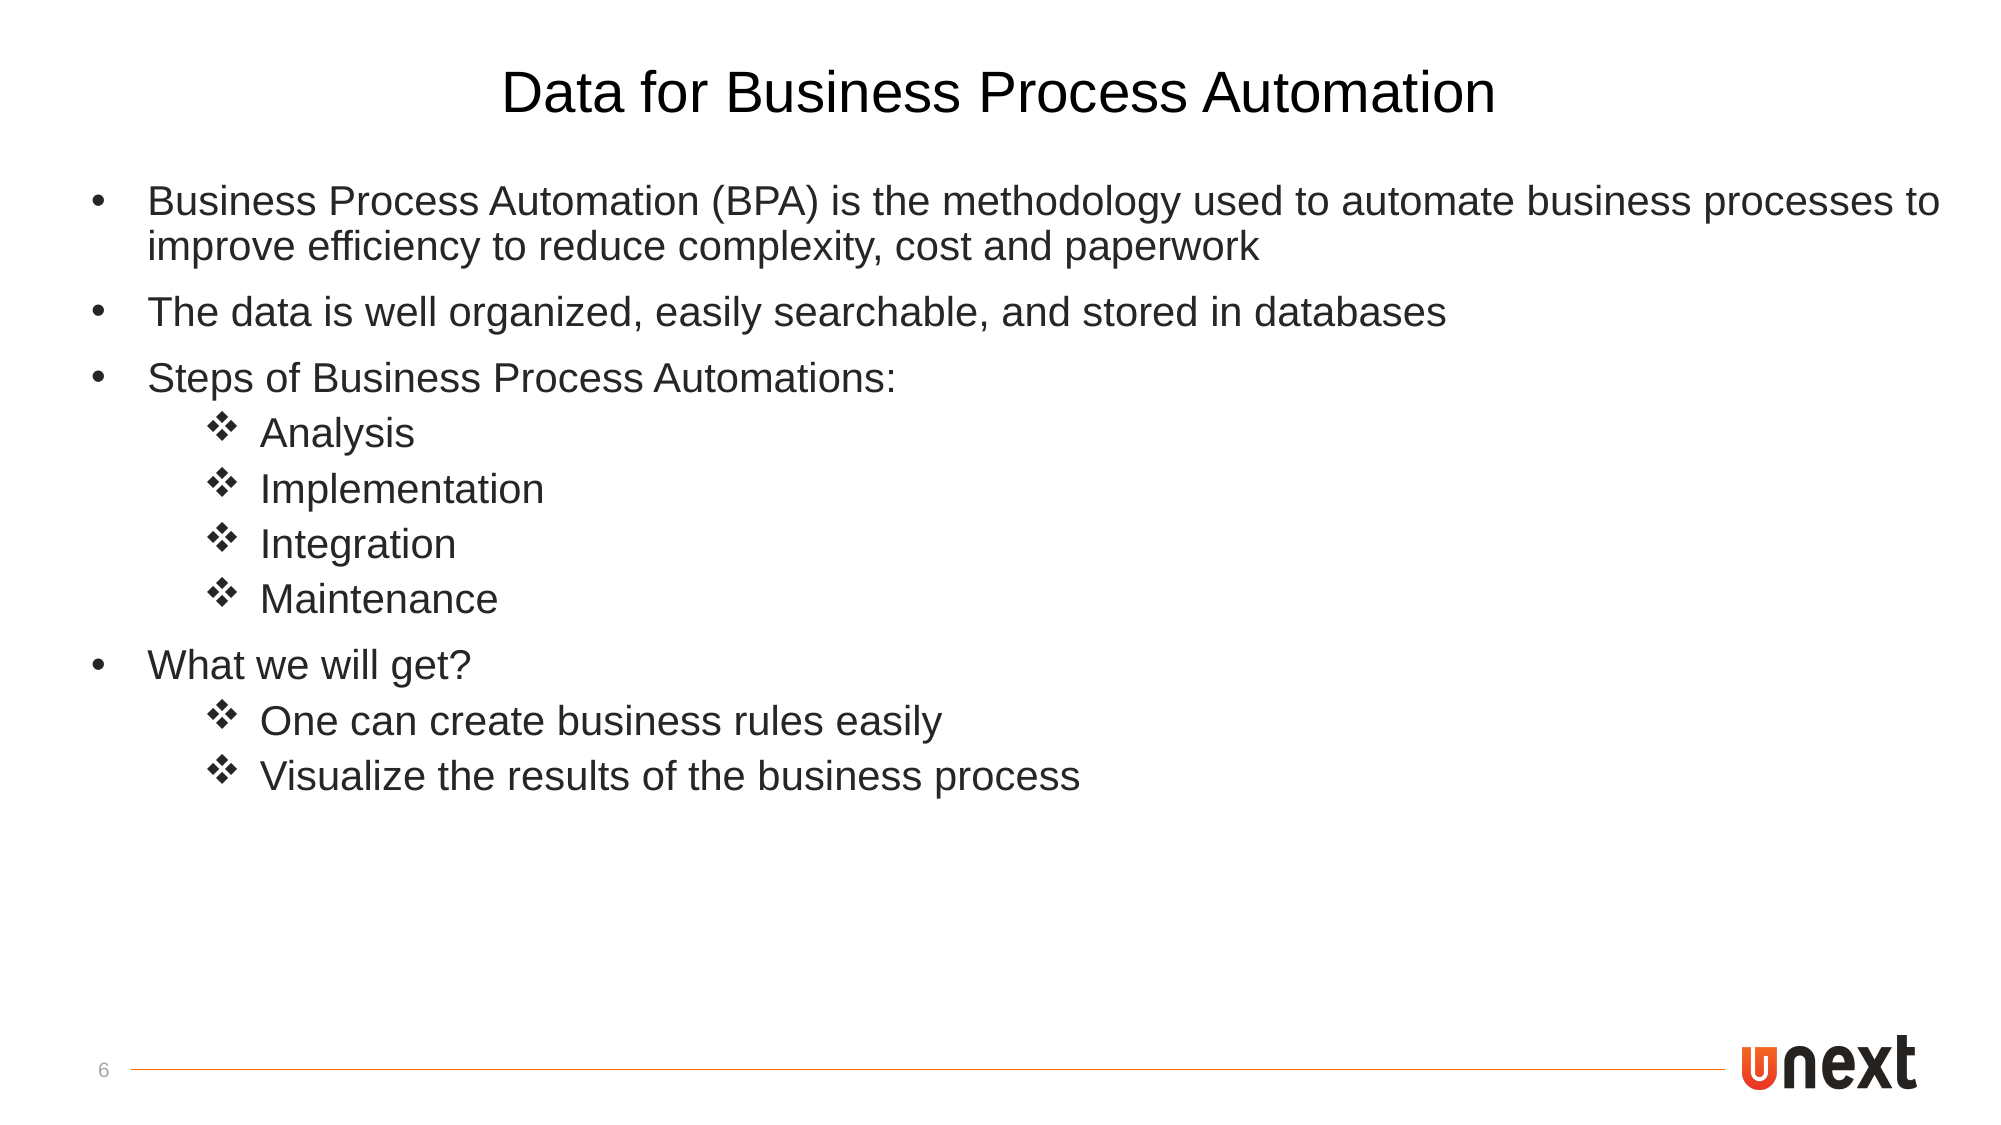

# Data for Business Process Automation
Business Process Automation (BPA) is the methodology used to automate business processes to improve efficiency to reduce complexity, cost and paperwork
The data is well organized, easily searchable, and stored in databases
Steps of Business Process Automations:
Analysis
Implementation
Integration
Maintenance
What we will get?
One can create business rules easily
Visualize the results of the business process
6